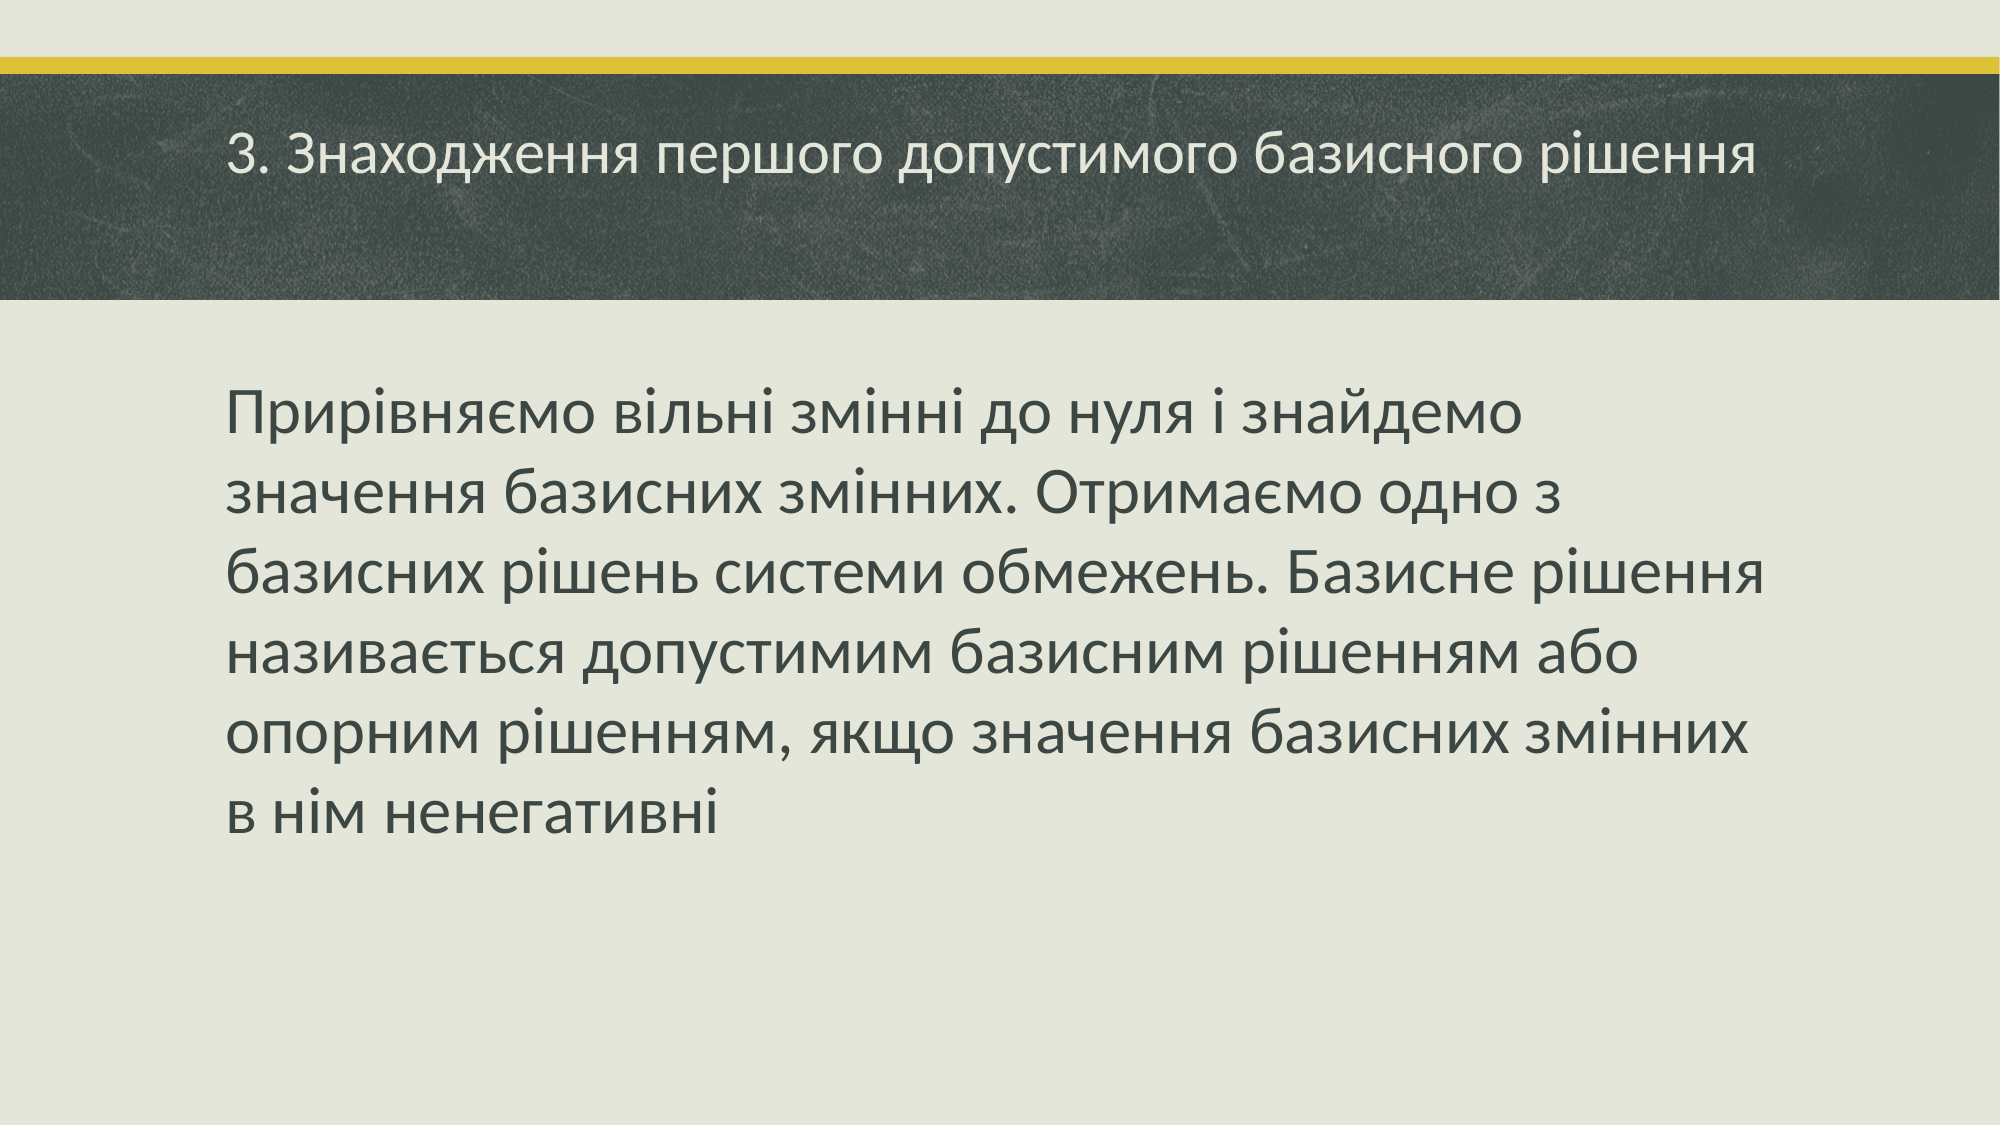

# 3. Знаходження першого допустимого базисного рішення
Прирівняємо вільні змінні до нуля і знайдемо значення базисних змінних. Отримаємо одно з базисних рішень системи обмежень. Базисне рішення називається допустимим базисним рішенням або опорним рішенням, якщо значення базисних змінних в нім ненегативні